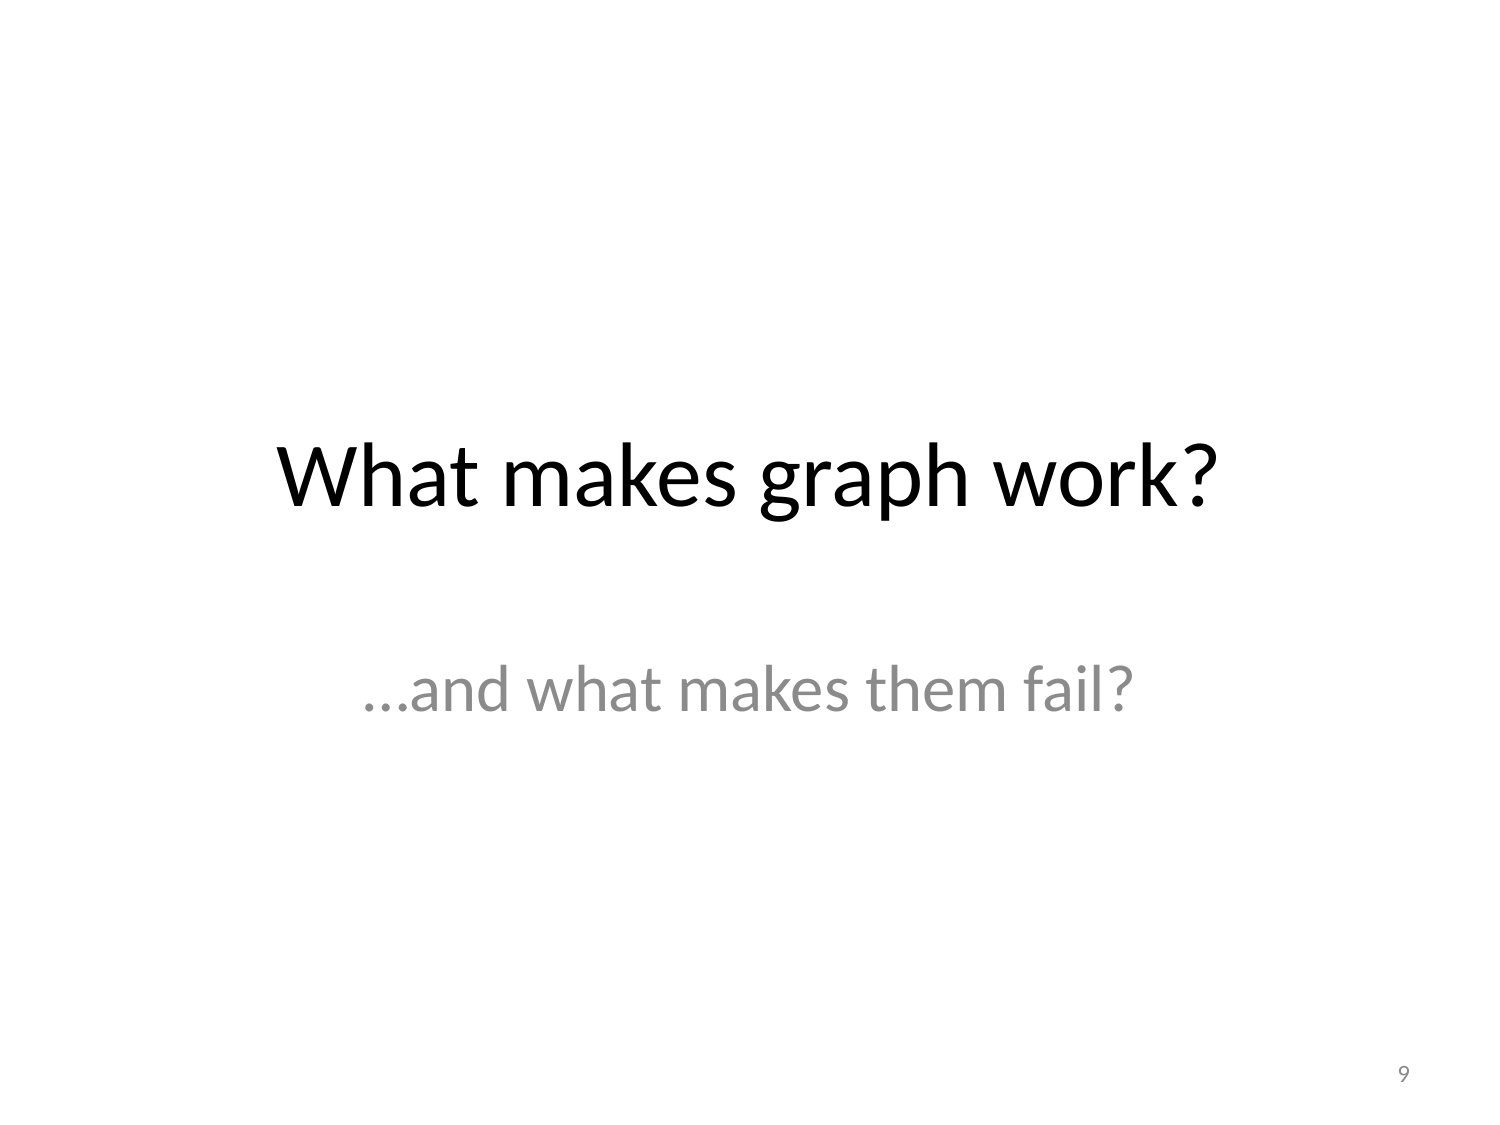

# What makes graph work?
…and what makes them fail?
9